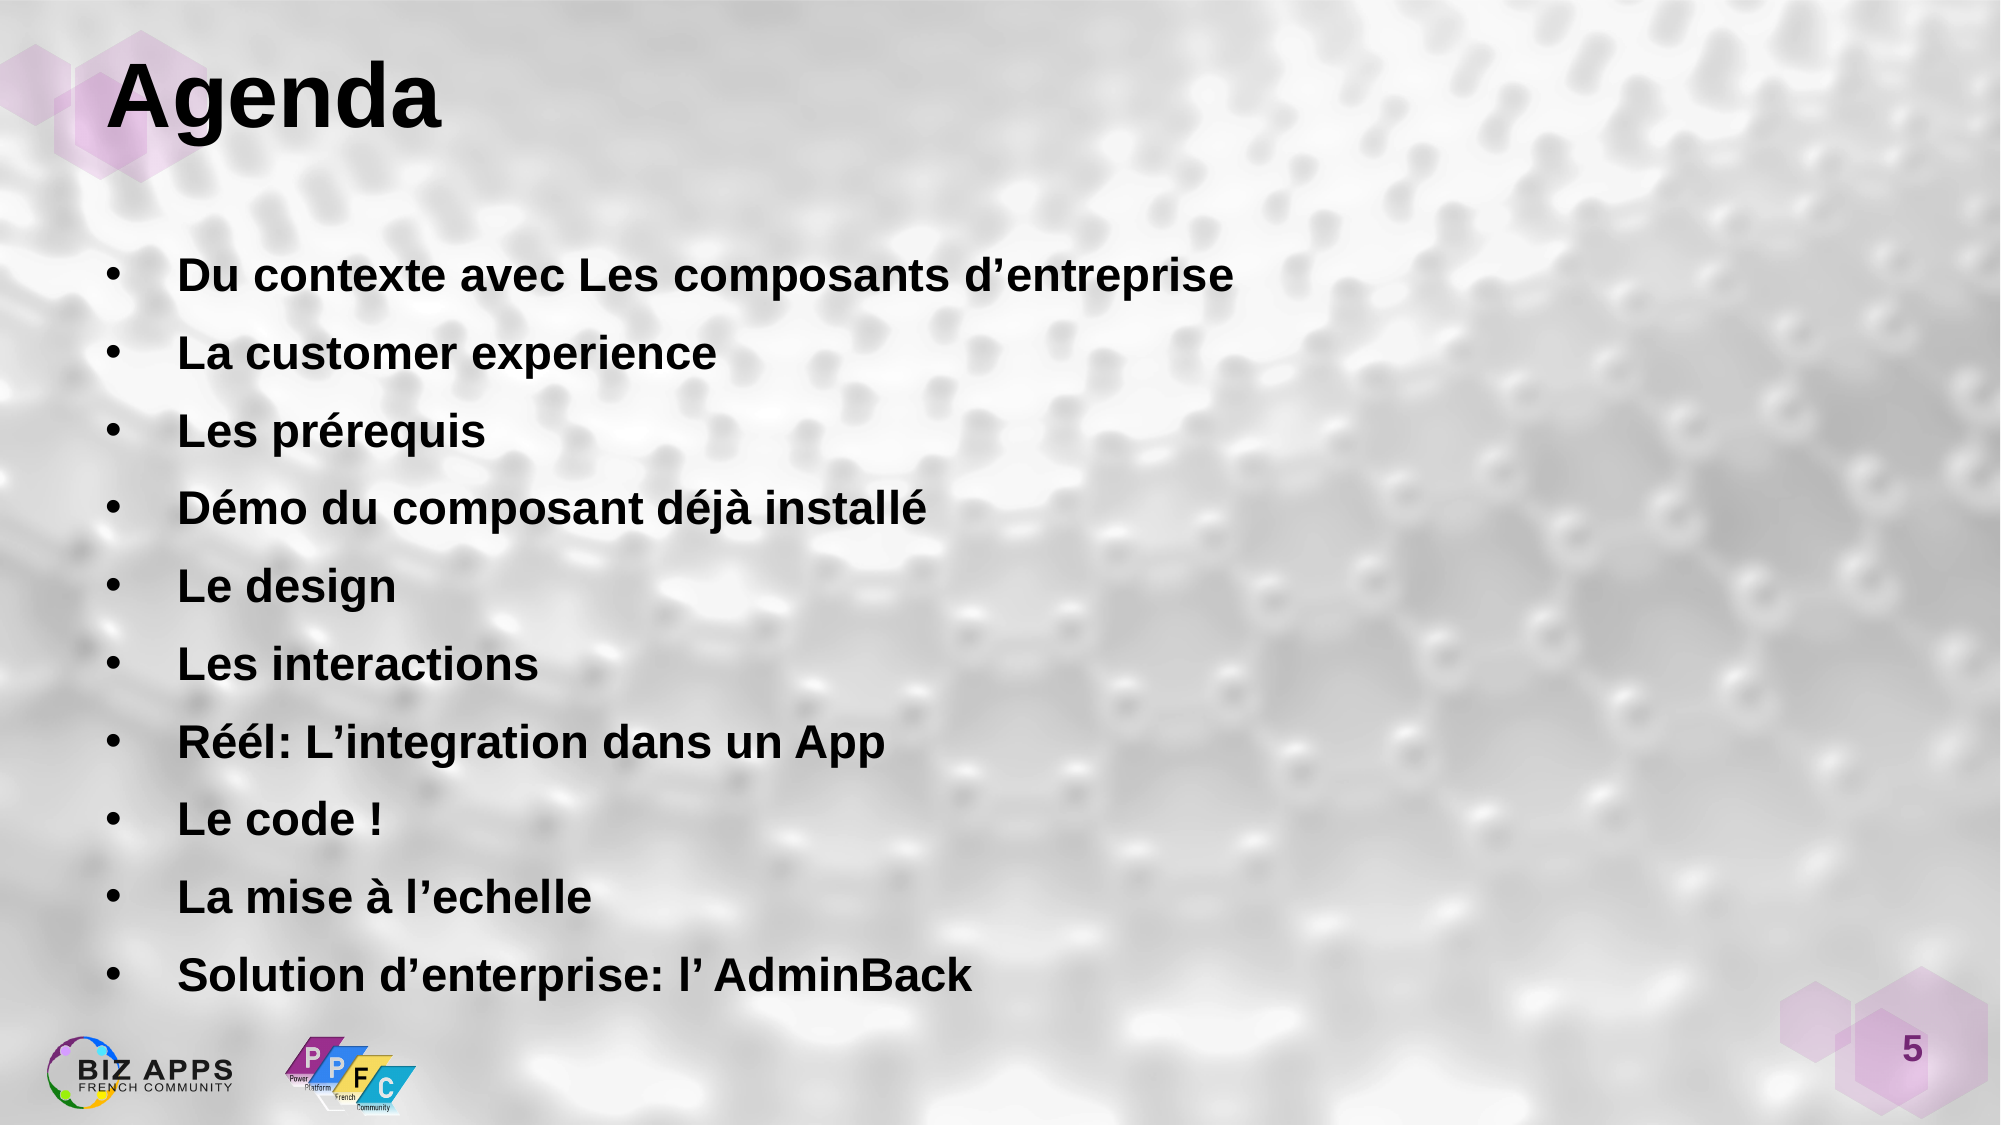

# Agenda
Du contexte avec Les composants d’entreprise
La customer experience
Les prérequis
Démo du composant déjà installé
Le design
Les interactions
Réél: L’integration dans un App
Le code !
La mise à l’echelle
Solution d’enterprise: l’ AdminBack

5